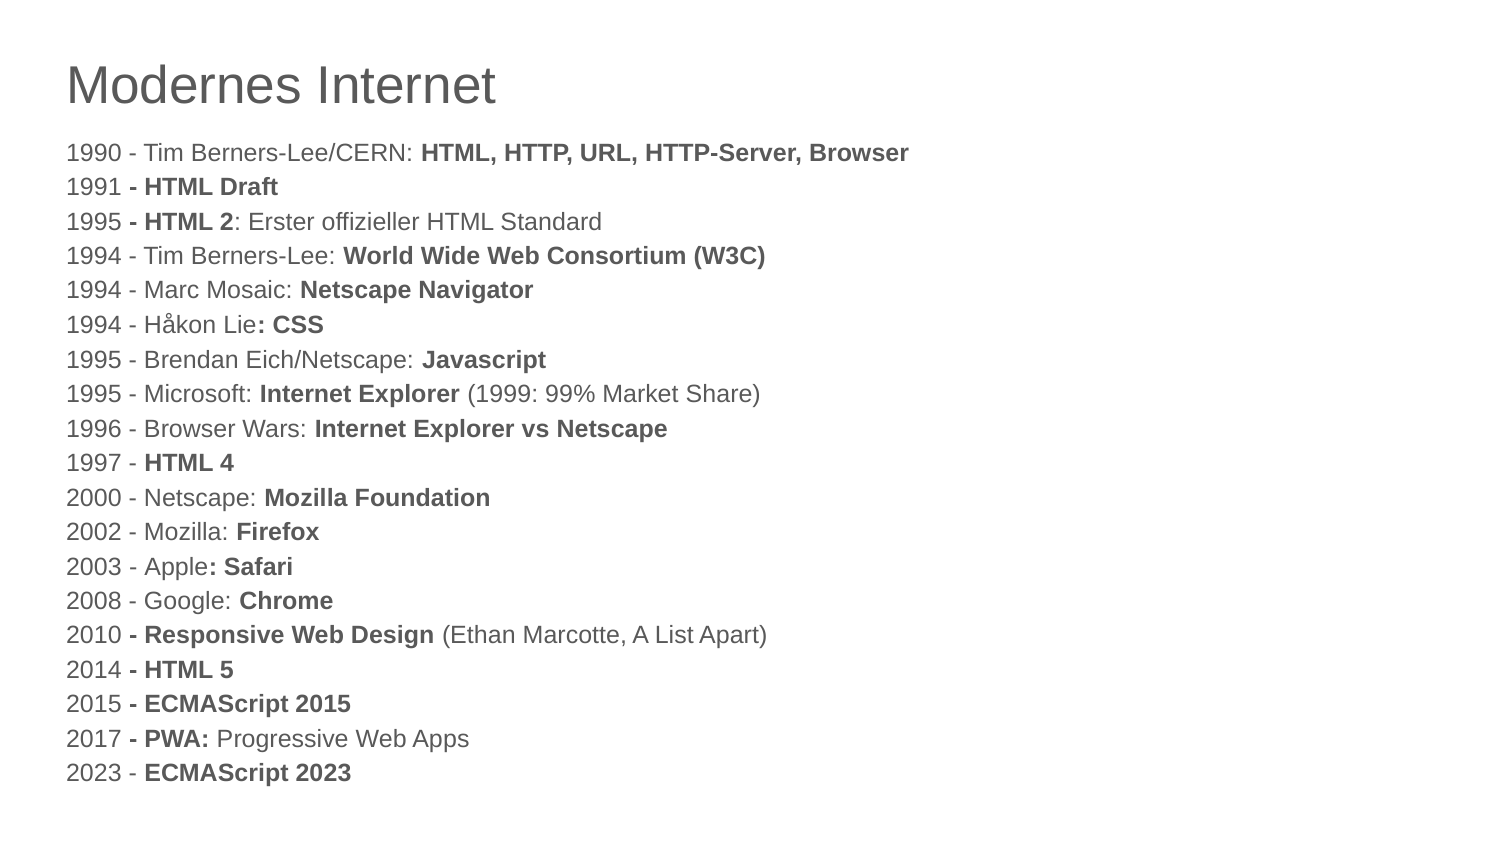

# Modernes Internet
1990 - Tim Berners-Lee/CERN: HTML, HTTP, URL, HTTP-Server, Browser
1991 - HTML Draft
1995 - HTML 2: Erster offizieller HTML Standard
1994 - Tim Berners-Lee: World Wide Web Consortium (W3C)
1994 - Marc Mosaic: Netscape Navigator
1994 - Håkon Lie: CSS
1995 - Brendan Eich/Netscape: Javascript
1995 - Microsoft: Internet Explorer (1999: 99% Market Share)
1996 - Browser Wars: Internet Explorer vs Netscape
1997 - HTML 4
2000 - Netscape: Mozilla Foundation
2002 - Mozilla: Firefox
2003 - Apple: Safari
2008 - Google: Chrome
2010 - Responsive Web Design (Ethan Marcotte, A List Apart)
2014 - HTML 5
2015 - ECMAScript 2015
2017 - PWA: Progressive Web Apps
2023 - ECMAScript 2023